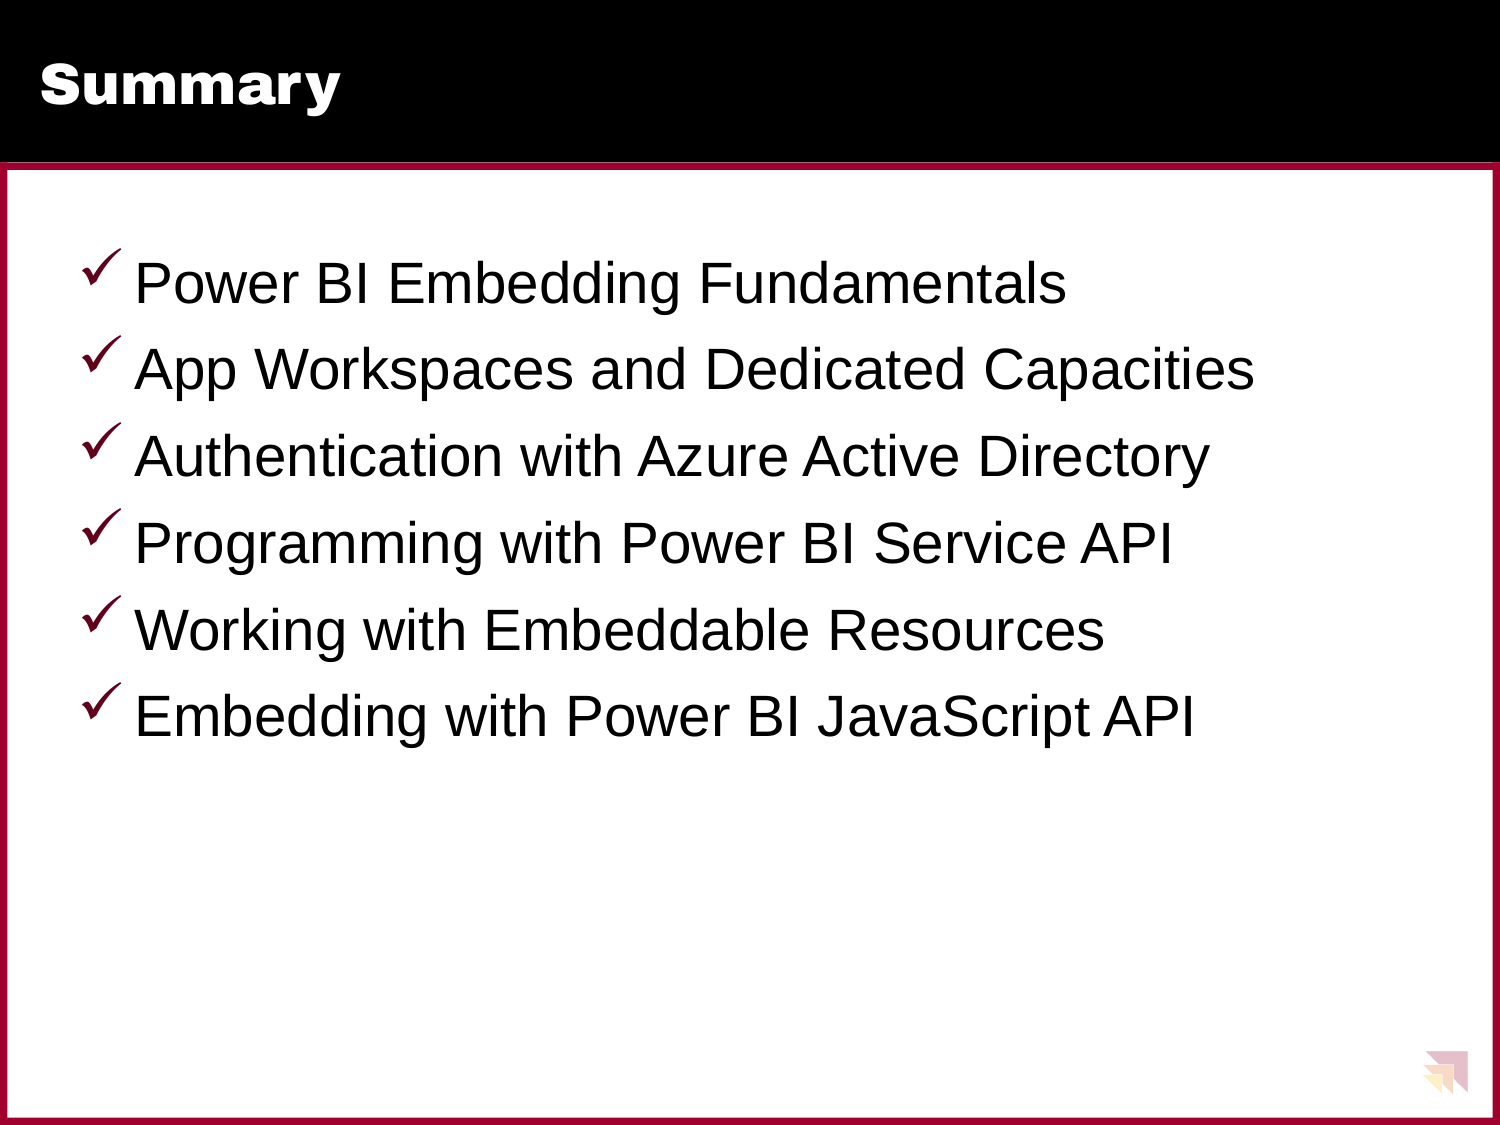

# Summary
Power BI Embedding Fundamentals
App Workspaces and Dedicated Capacities
Authentication with Azure Active Directory
Programming with Power BI Service API
Working with Embeddable Resources
Embedding with Power BI JavaScript API